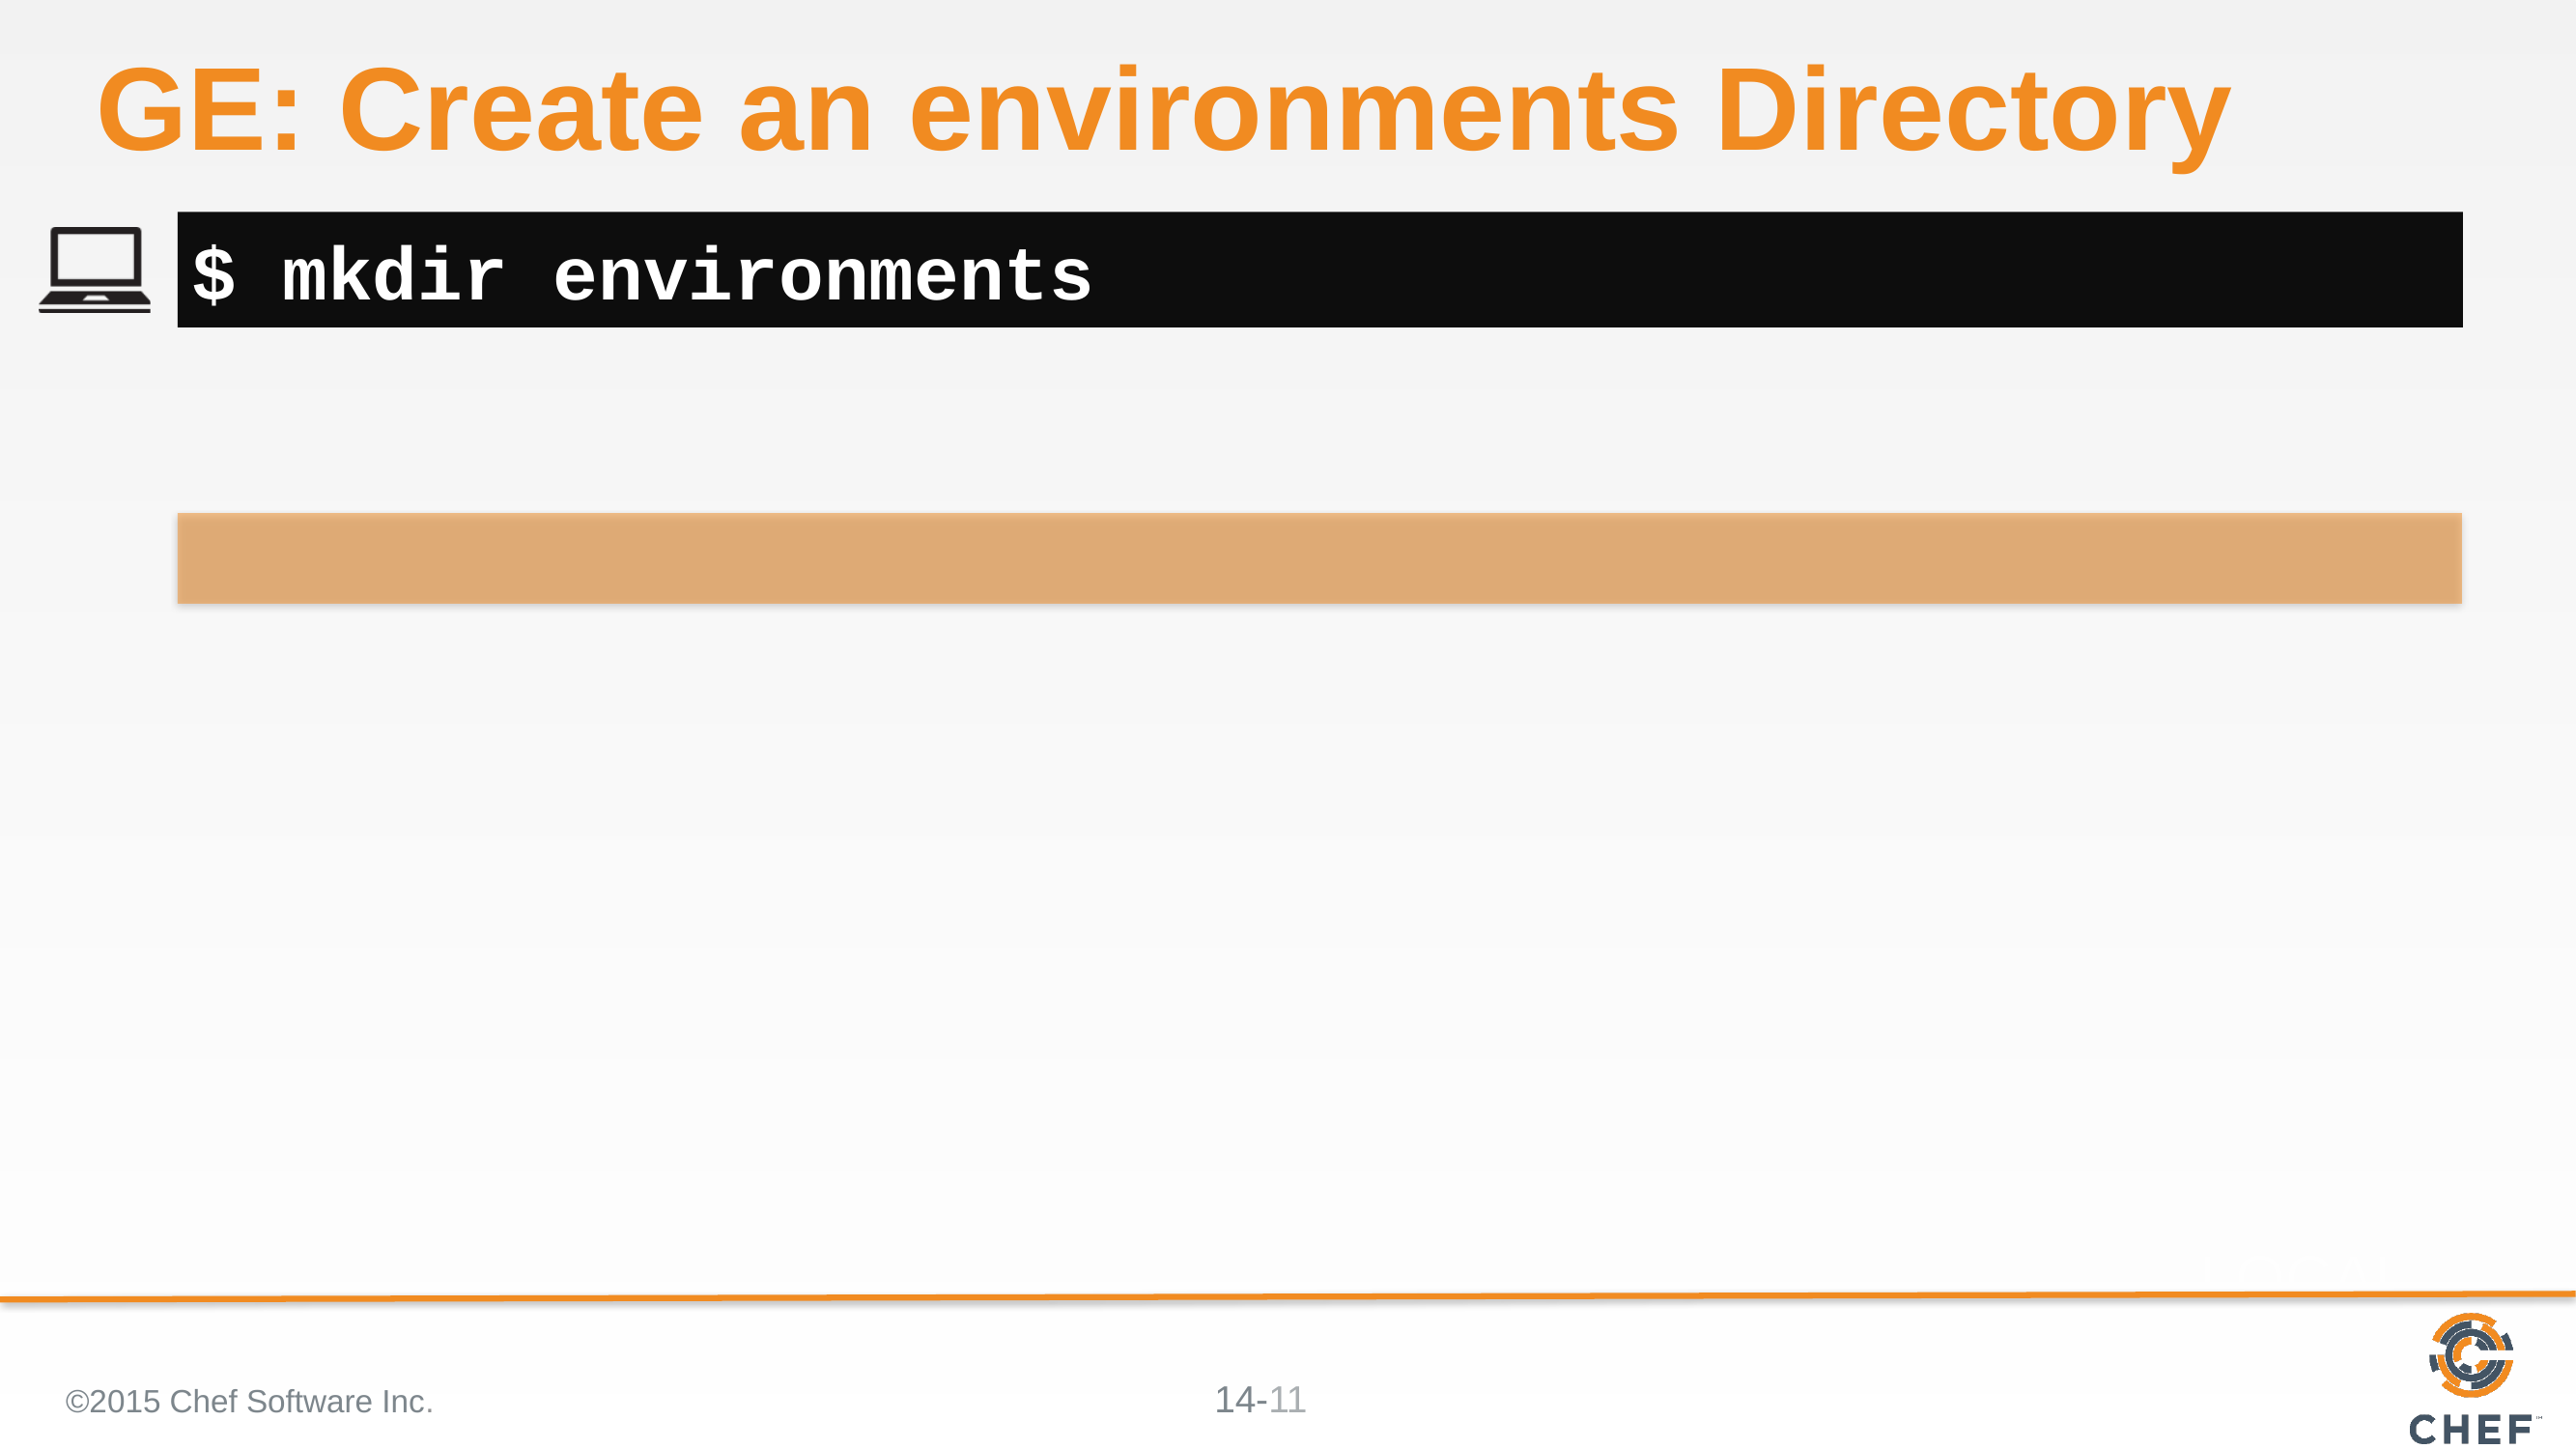

# GE: Create an environments Directory
$ mkdir environments

©2015 Chef Software Inc.
11